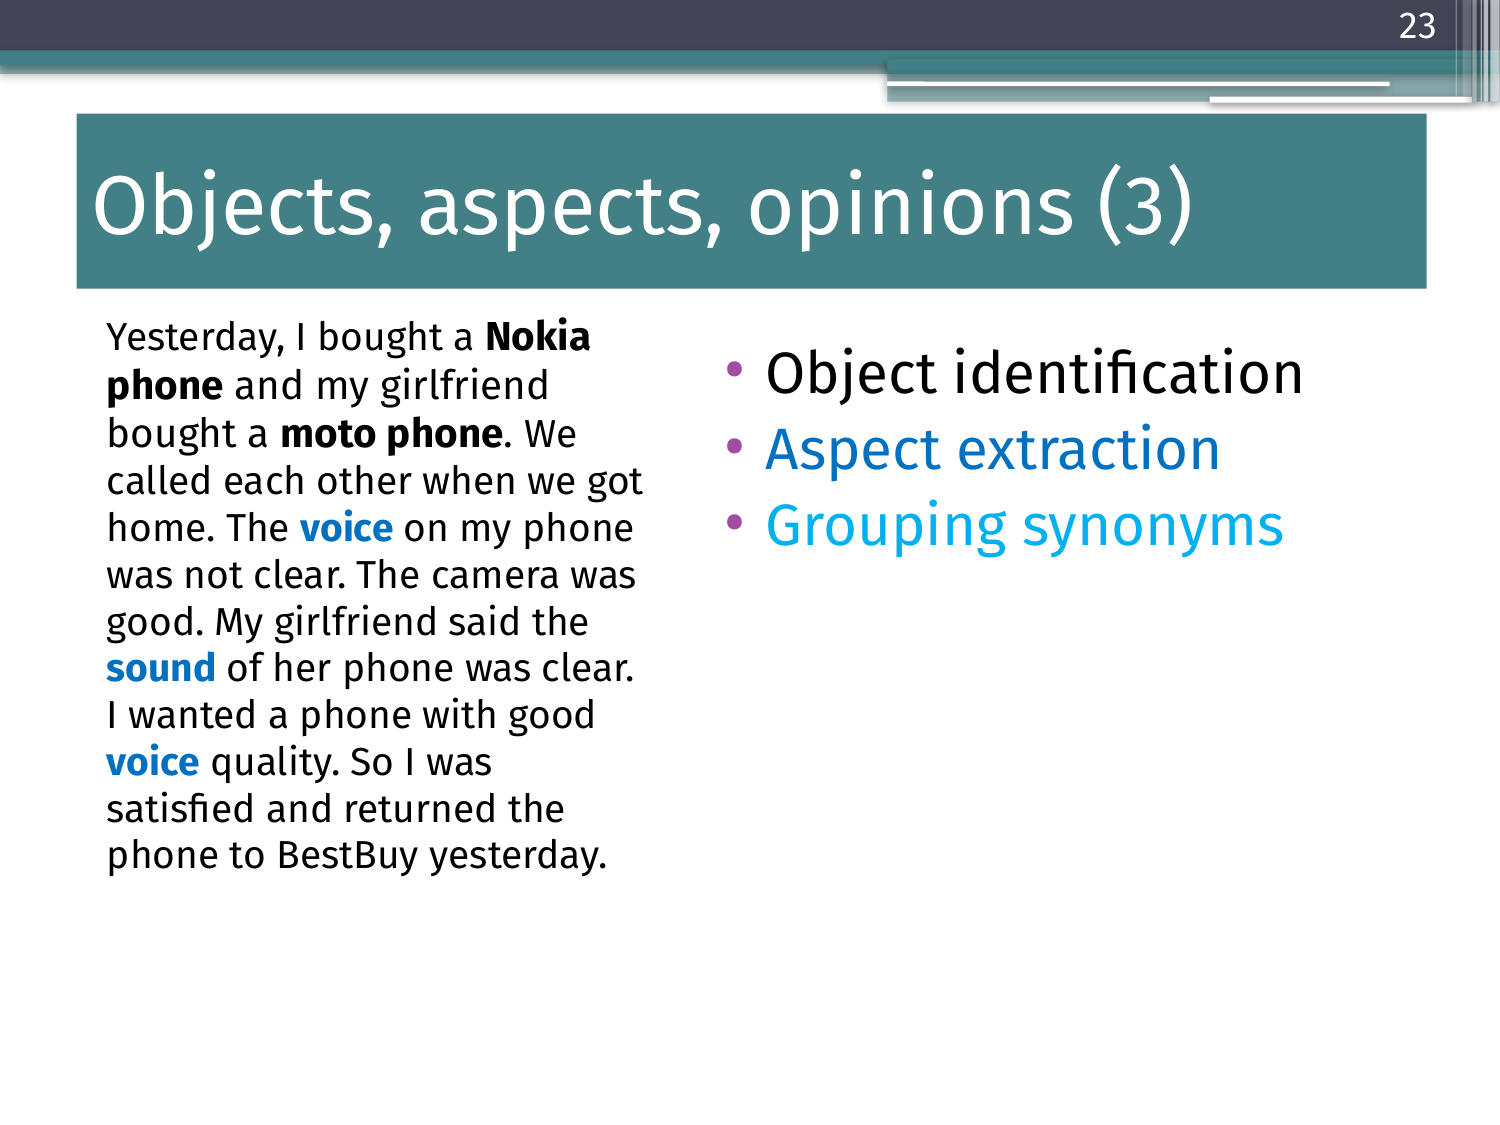

# Objects, aspects, opinions (3)
Yesterday, I bought a Nokia phone and my girlfriend bought a moto phone. We called each other when we got home. The voice on my phone was not clear. The camera was good. My girlfriend said the sound of her phone was clear. I wanted a phone with good voice quality. So I was satisfied and returned the phone to BestBuy yesterday.

Small phone – small battery life.
Object identification
Aspect extraction
Grouping synonyms